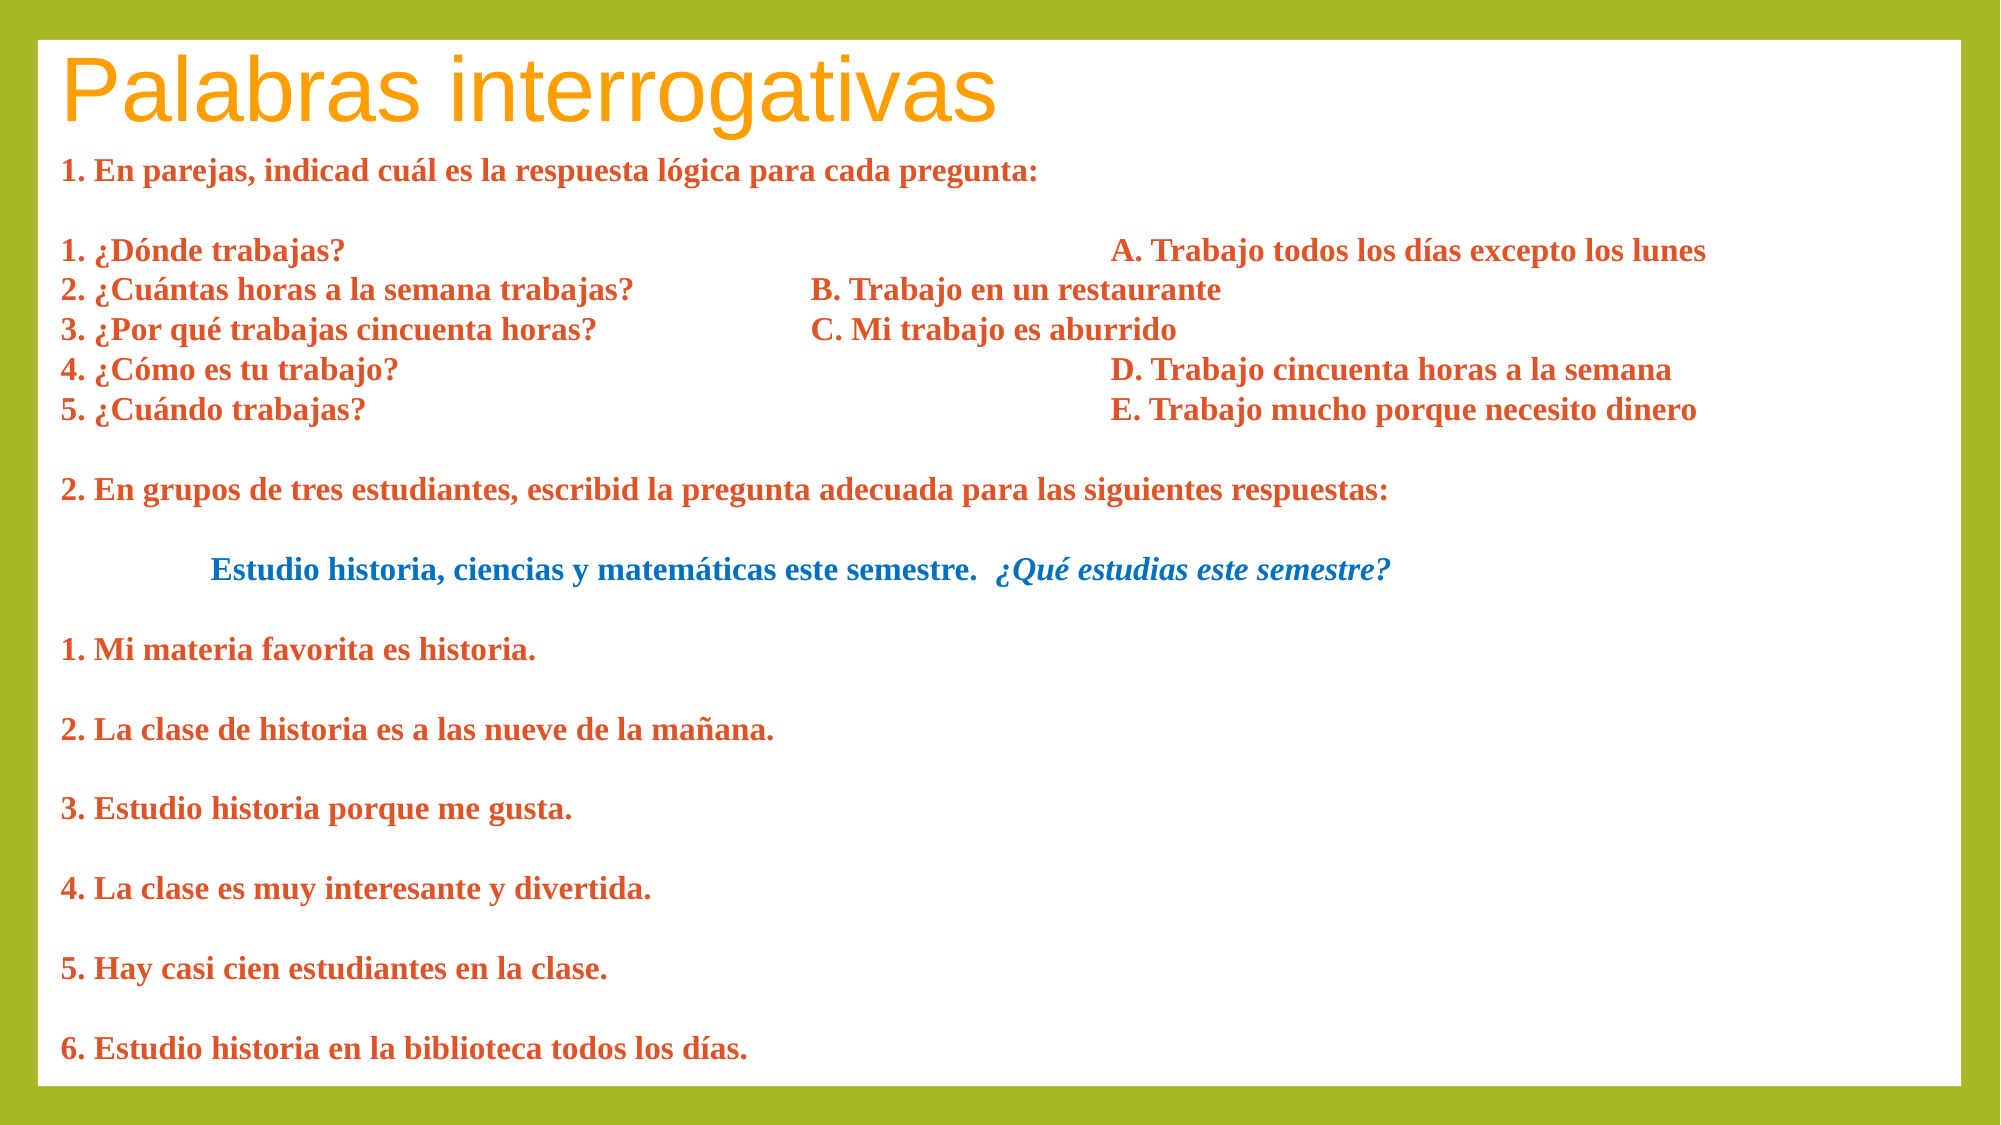

# Palabras interrogativas
1. En parejas, indicad cuál es la respuesta lógica para cada pregunta:

1. ¿Dónde trabajas?						A. Trabajo todos los días excepto los lunes
2. ¿Cuántas horas a la semana trabajas?		B. Trabajo en un restaurante
3. ¿Por qué trabajas cincuenta horas?		C. Mi trabajo es aburrido
4. ¿Cómo es tu trabajo?					D. Trabajo cincuenta horas a la semana
5. ¿Cuándo trabajas?					E. Trabajo mucho porque necesito dinero

2. En grupos de tres estudiantes, escribid la pregunta adecuada para las siguientes respuestas:

	Estudio historia, ciencias y matemáticas este semestre.  ¿Qué estudias este semestre?

1. Mi materia favorita es historia.

2. La clase de historia es a las nueve de la mañana.

3. Estudio historia porque me gusta.

4. La clase es muy interesante y divertida.

5. Hay casi cien estudiantes en la clase.

6. Estudio historia en la biblioteca todos los días.